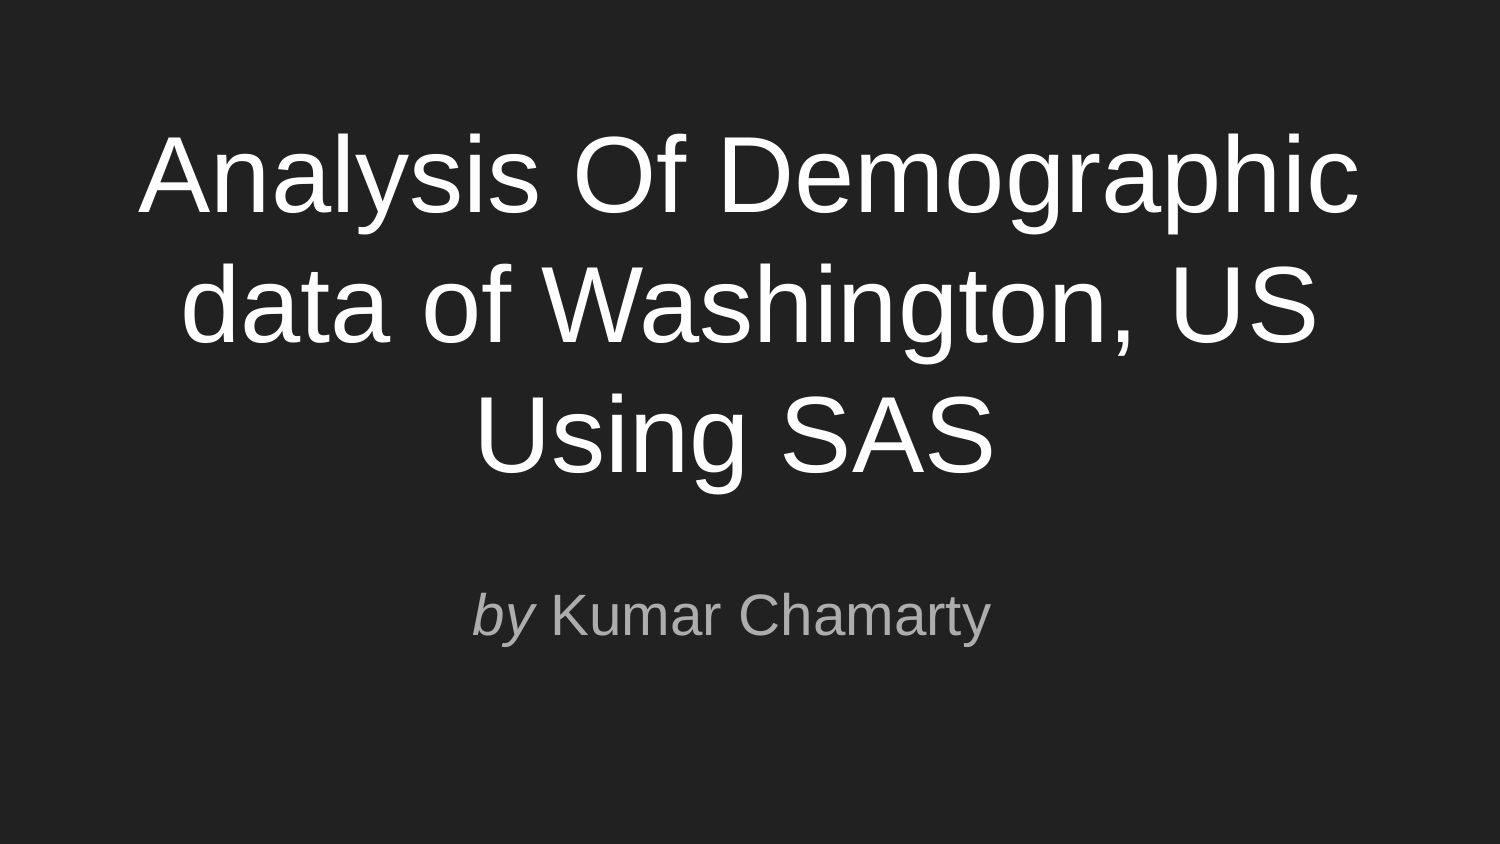

# Analysis Of Demographic data of Washington, US
Using SAS
by Kumar Chamarty